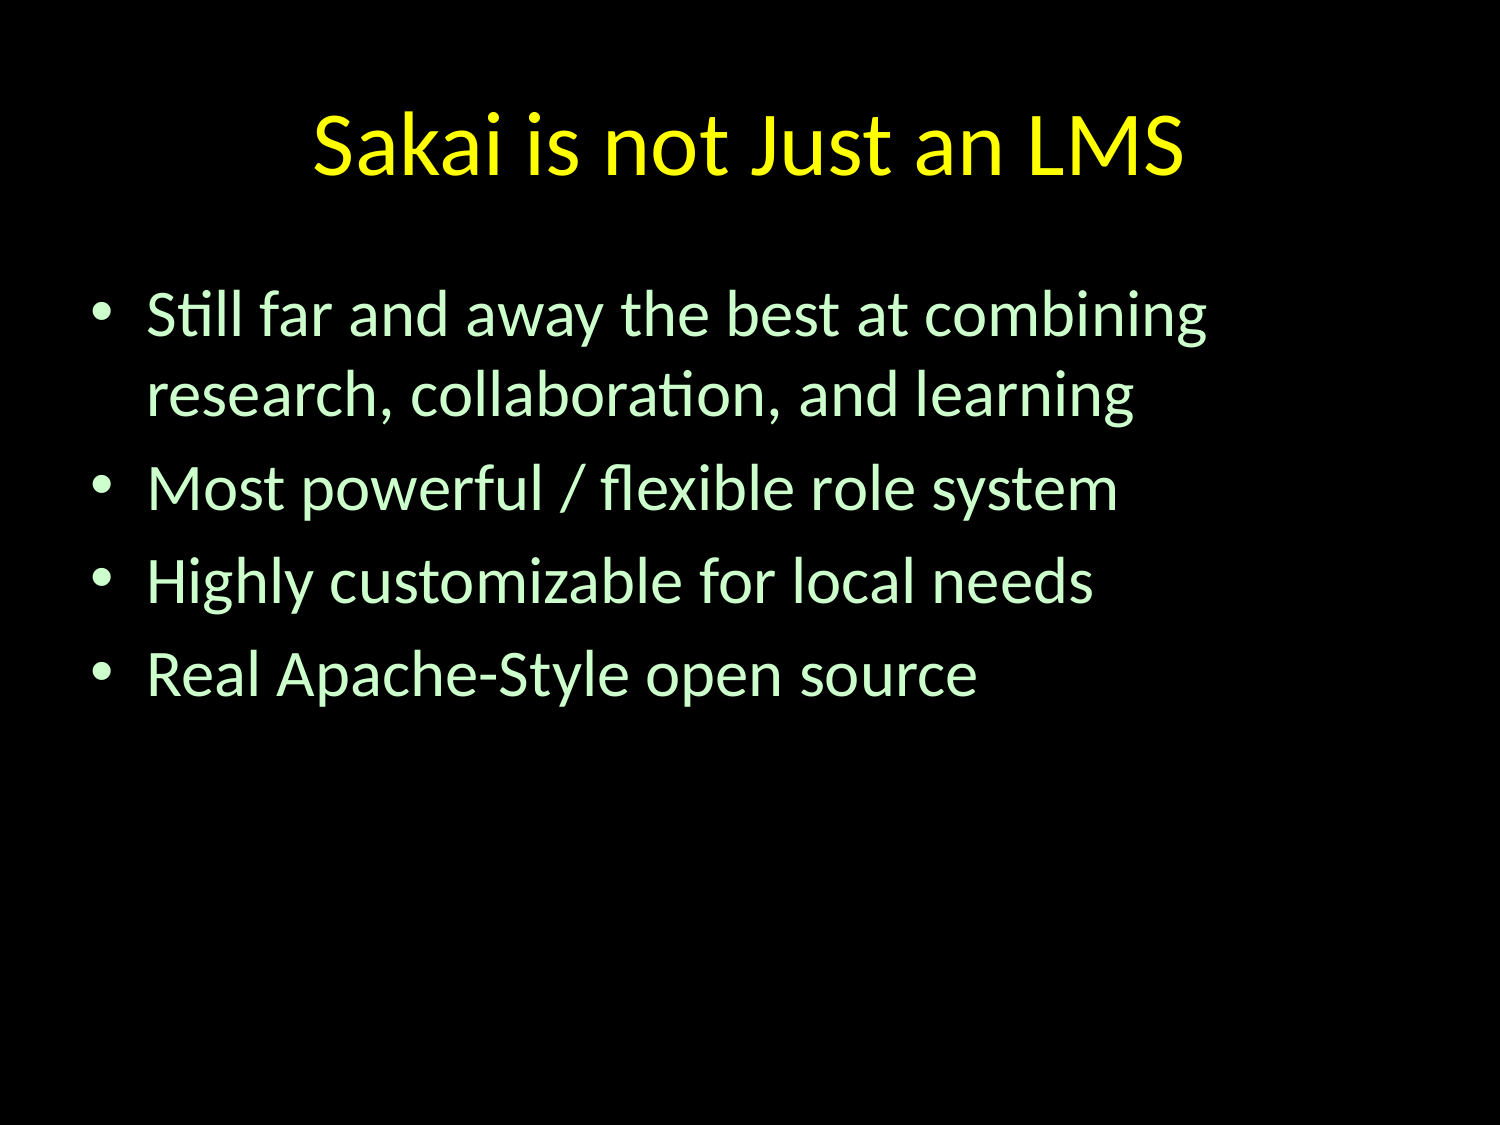

# Sakai is not Just an LMS
Still far and away the best at combining research, collaboration, and learning
Most powerful / flexible role system
Highly customizable for local needs
Real Apache-Style open source